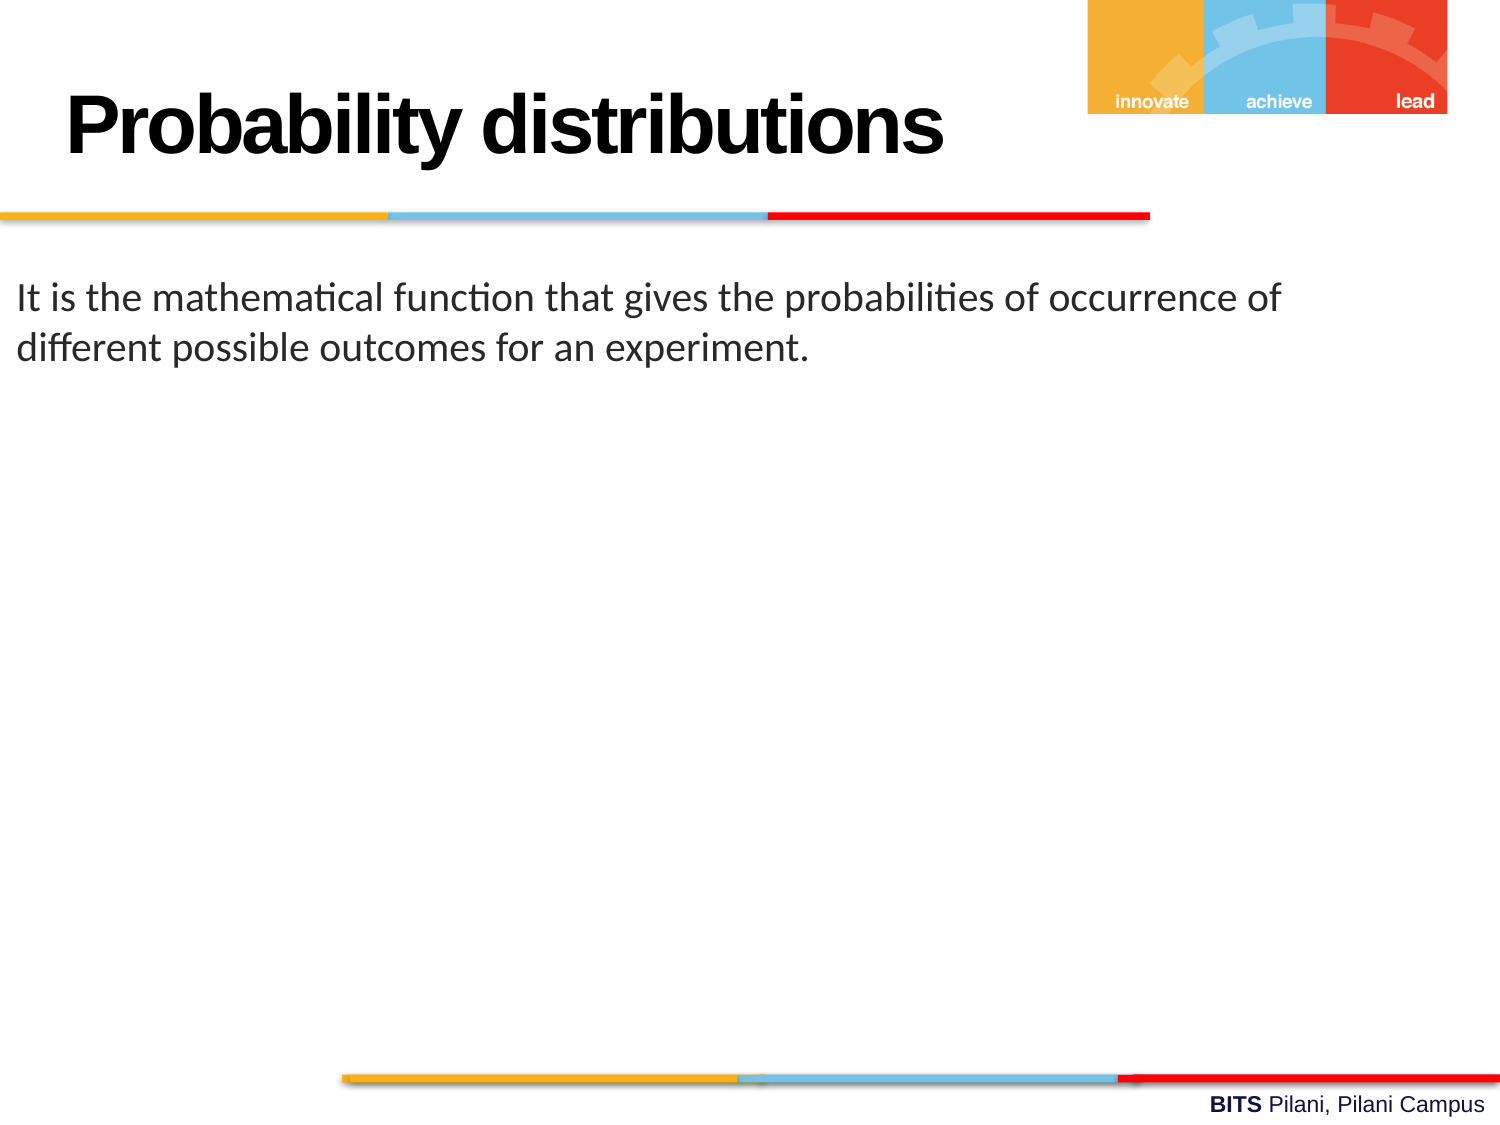

Probability distributions

It is the mathematical function that gives the probabilities of occurrence of different possible outcomes for an experiment.